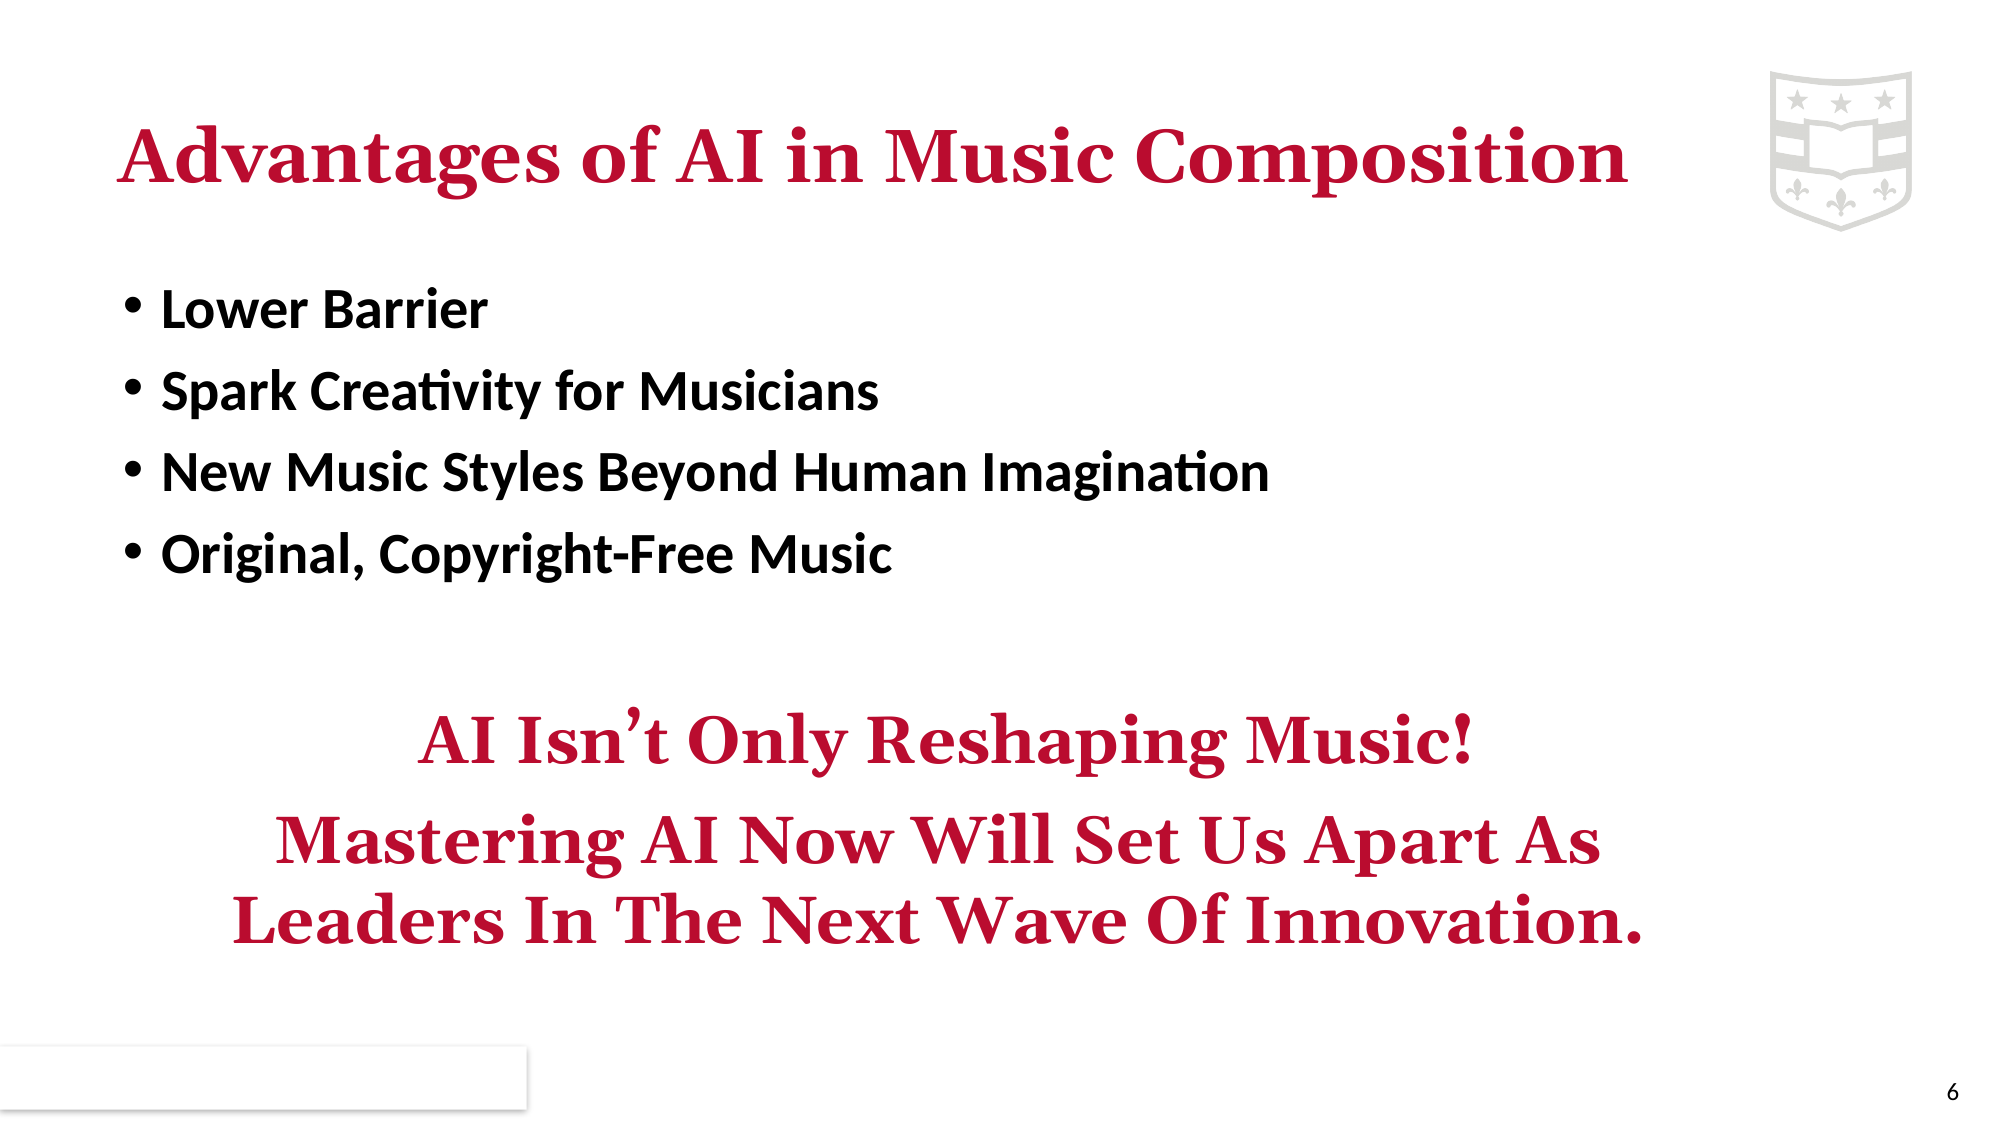

# Advantages of AI in Music Composition
Lower Barrier
Spark Creativity for Musicians
New Music Styles Beyond Human Imagination
Original, Copyright-Free Music
AI Isn’t Only Reshaping Music!
Mastering AI Now Will Set Us Apart As Leaders In The Next Wave Of Innovation.